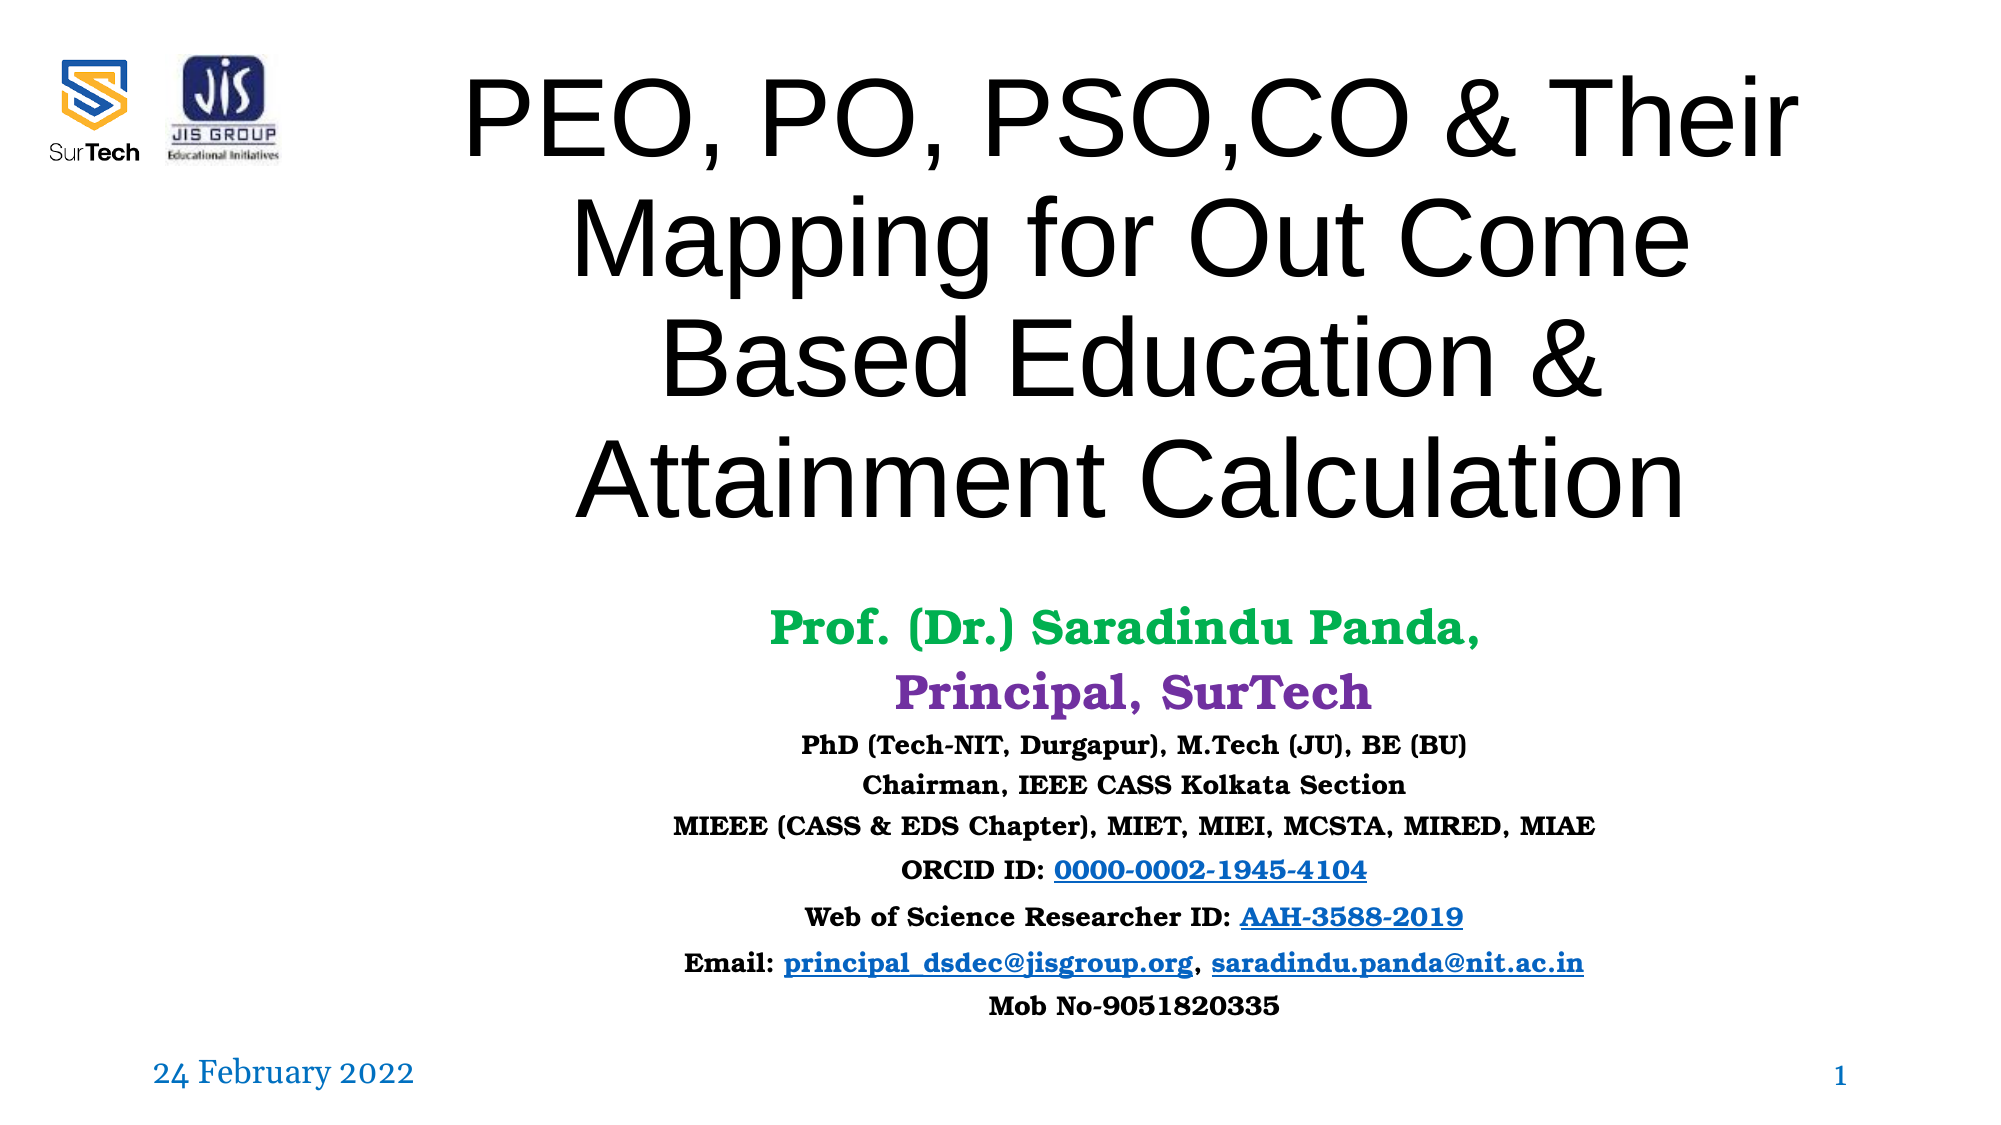

# PEO, PO, PSO,CO & Their Mapping for Out Come Based Education & Attainment Calculation
Prof. (Dr.) Saradindu Panda,
Principal, SurTech
PhD (Tech-NIT, Durgapur), M.Tech (JU), BE (BU)
Chairman, IEEE CASS Kolkata Section
MIEEE (CASS & EDS Chapter), MIET, MIEI, MCSTA, MIRED, MIAE
ORCID ID: 0000-0002-1945-4104
Web of Science Researcher ID: AAH-3588-2019
Email: principal_dsdec@jisgroup.org, saradindu.panda@nit.ac.in
Mob No-9051820335

24 February 2022
1